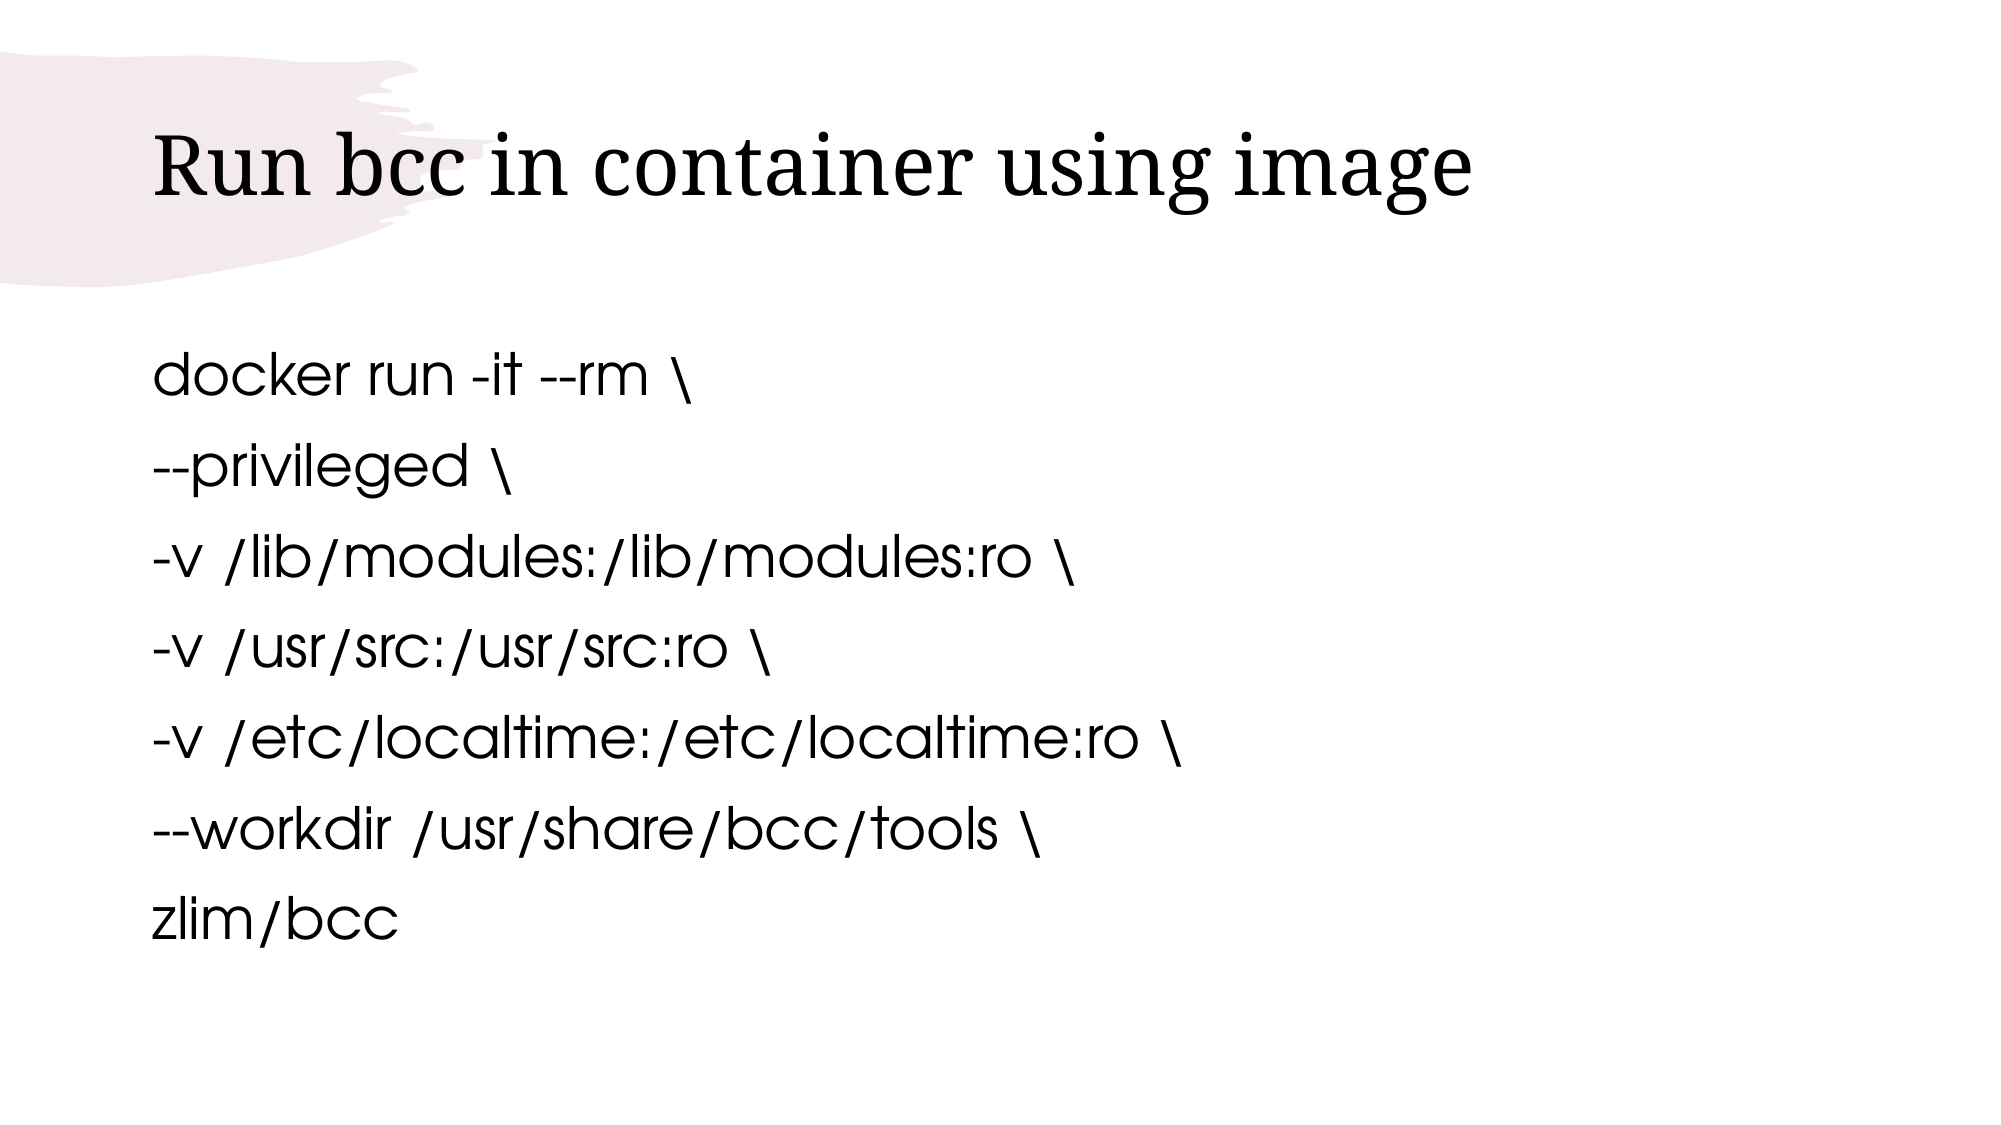

# Run bcc in container using image
docker run -it --rm \
--privileged \
-v /lib/modules:/lib/modules:ro \
-v /usr/src:/usr/src:ro \
-v /etc/localtime:/etc/localtime:ro \
--workdir /usr/share/bcc/tools \
zlim/bcc